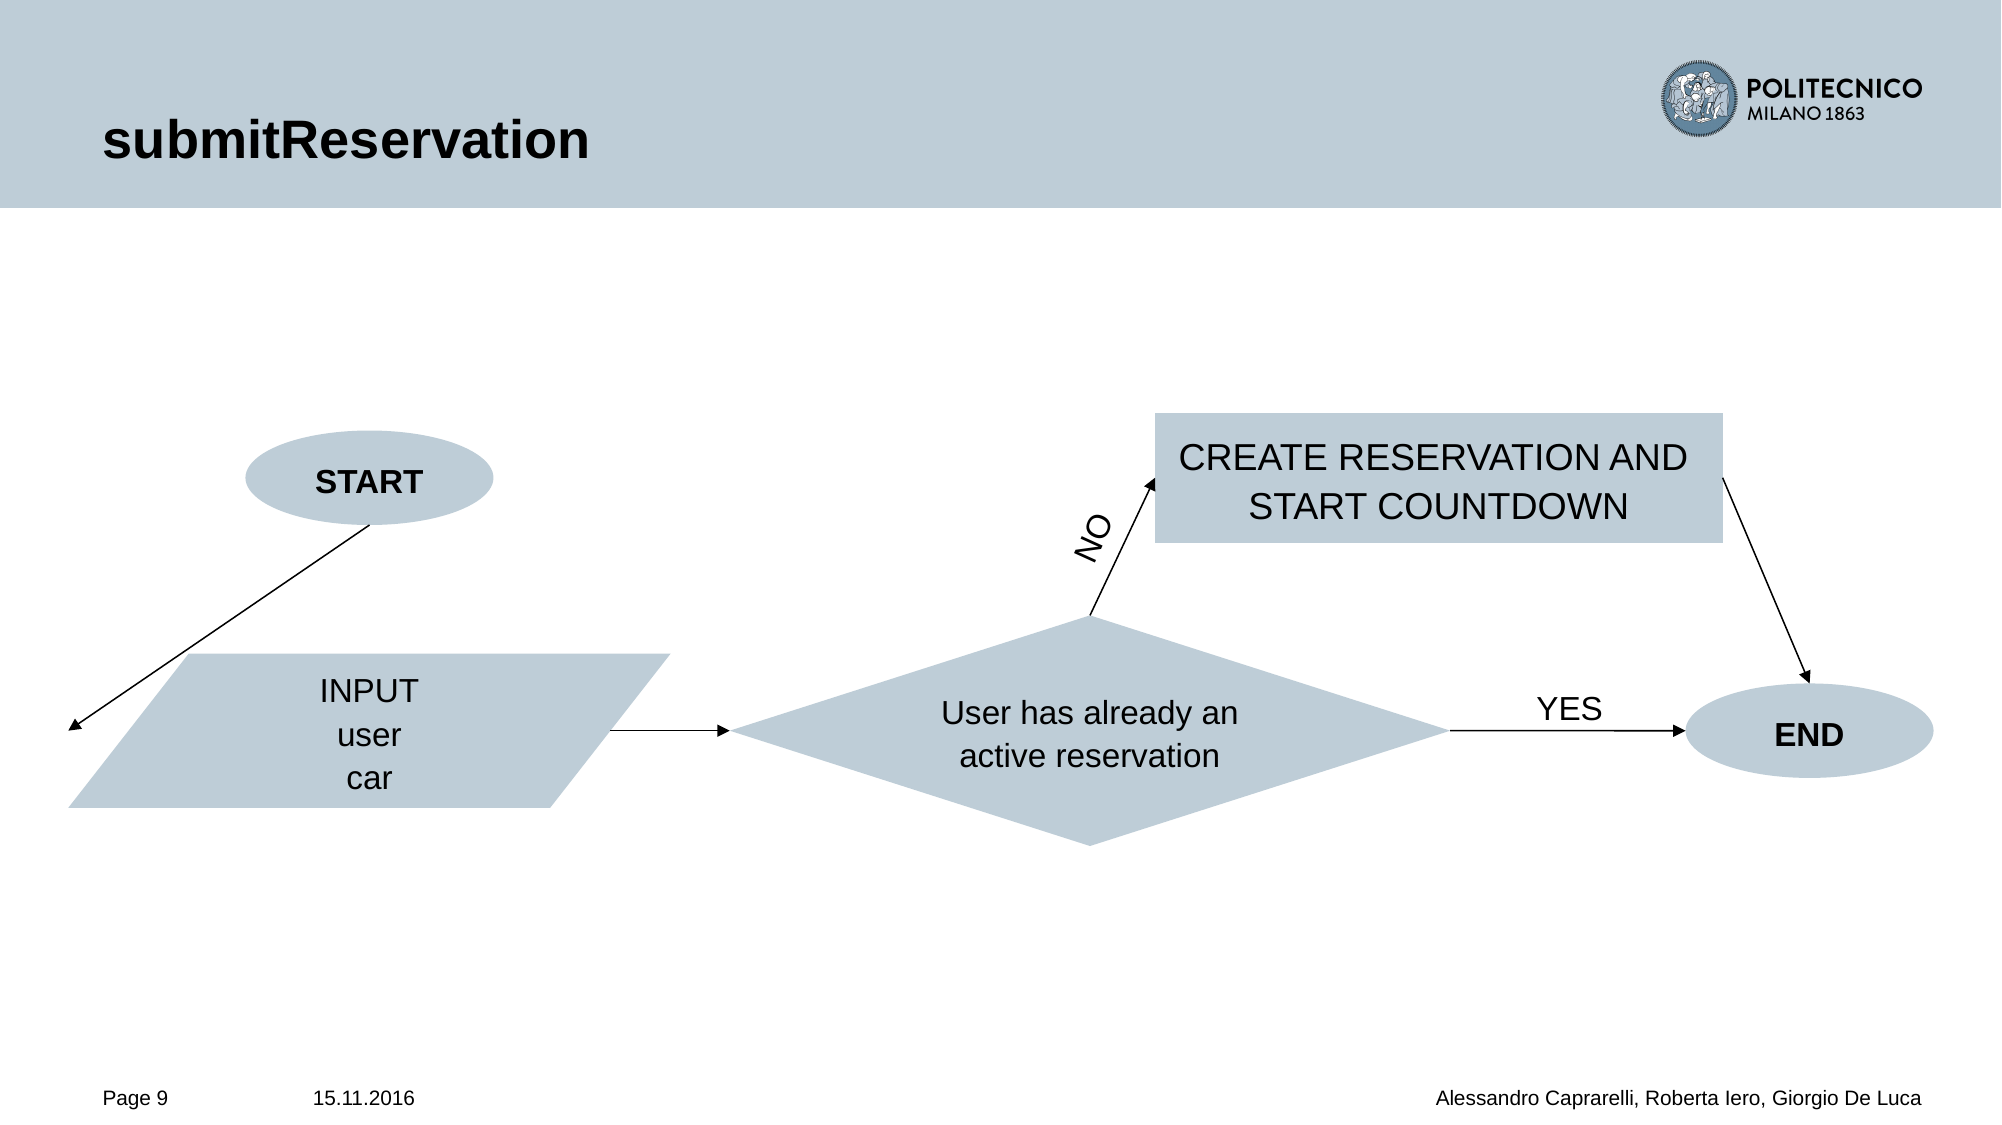

# submitReservation
CREATE RESERVATION AND
START COUNTDOWN
START
NO
User has already an active reservation
INPUT
user
car
YES
END